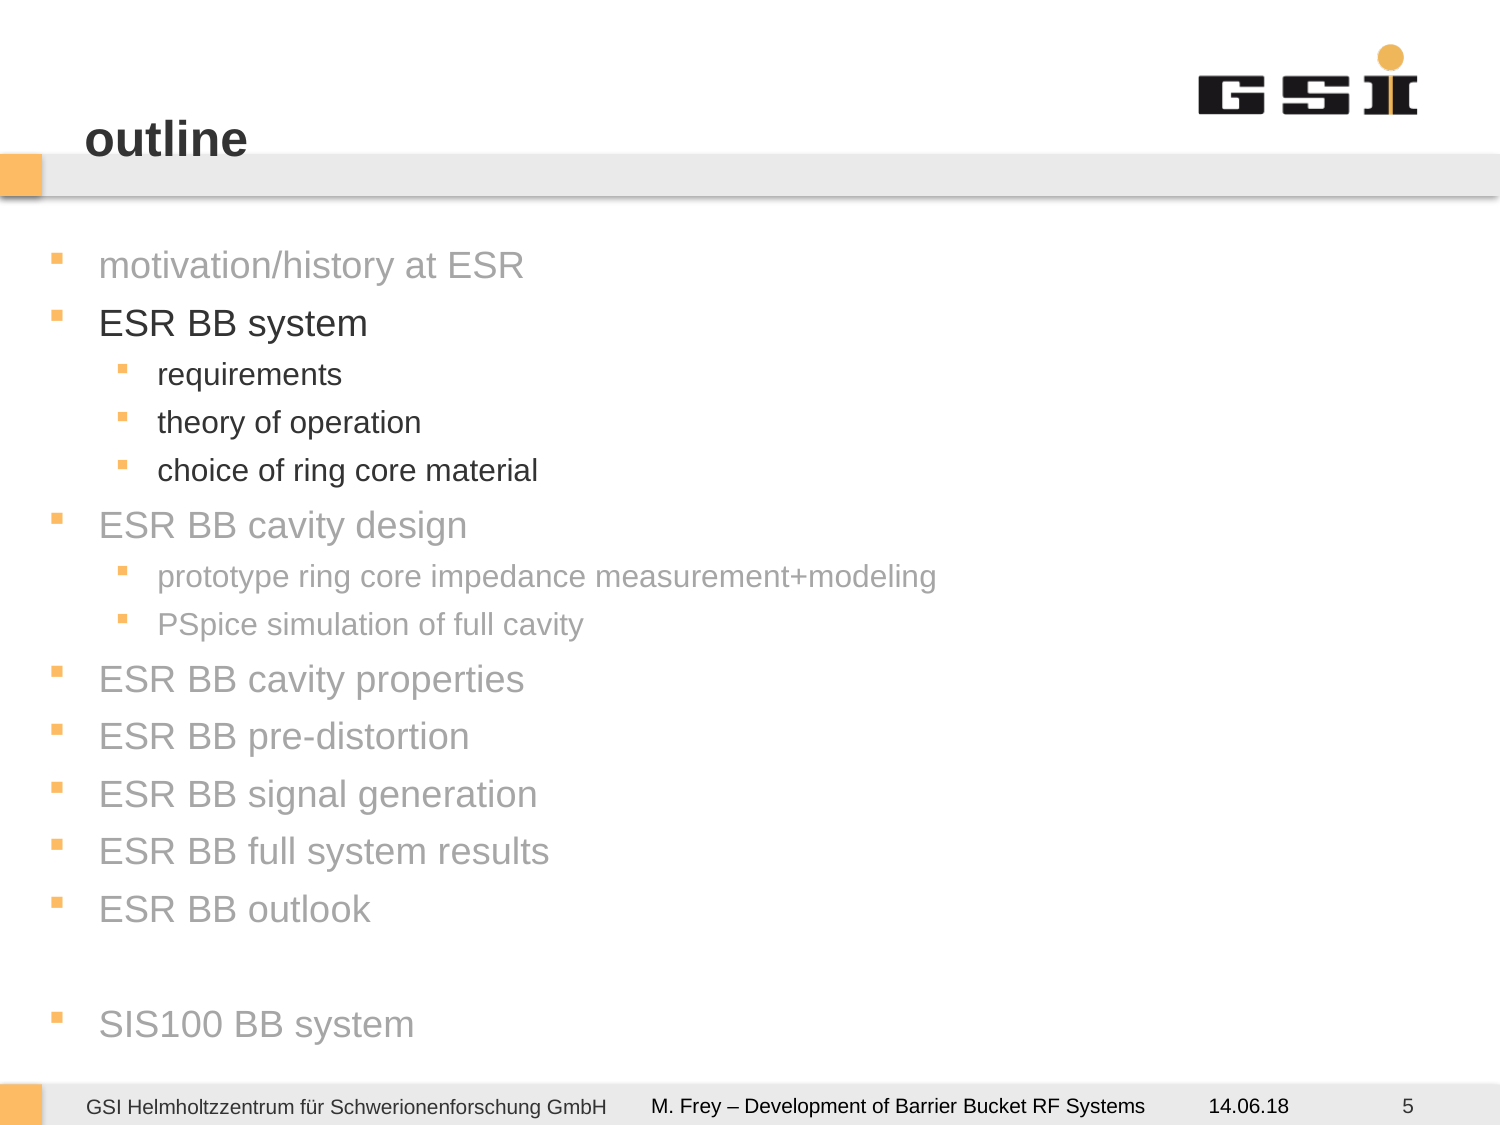

# outline
motivation/history at ESR
ESR BB system
requirements
theory of operation
choice of ring core material
ESR BB cavity design
prototype ring core impedance measurement+modeling
PSpice simulation of full cavity
ESR BB cavity properties
ESR BB pre-distortion
ESR BB signal generation
ESR BB full system results
ESR BB outlook

SIS100 BB system
14.06.18
5
M. Frey – Development of Barrier Bucket RF Systems